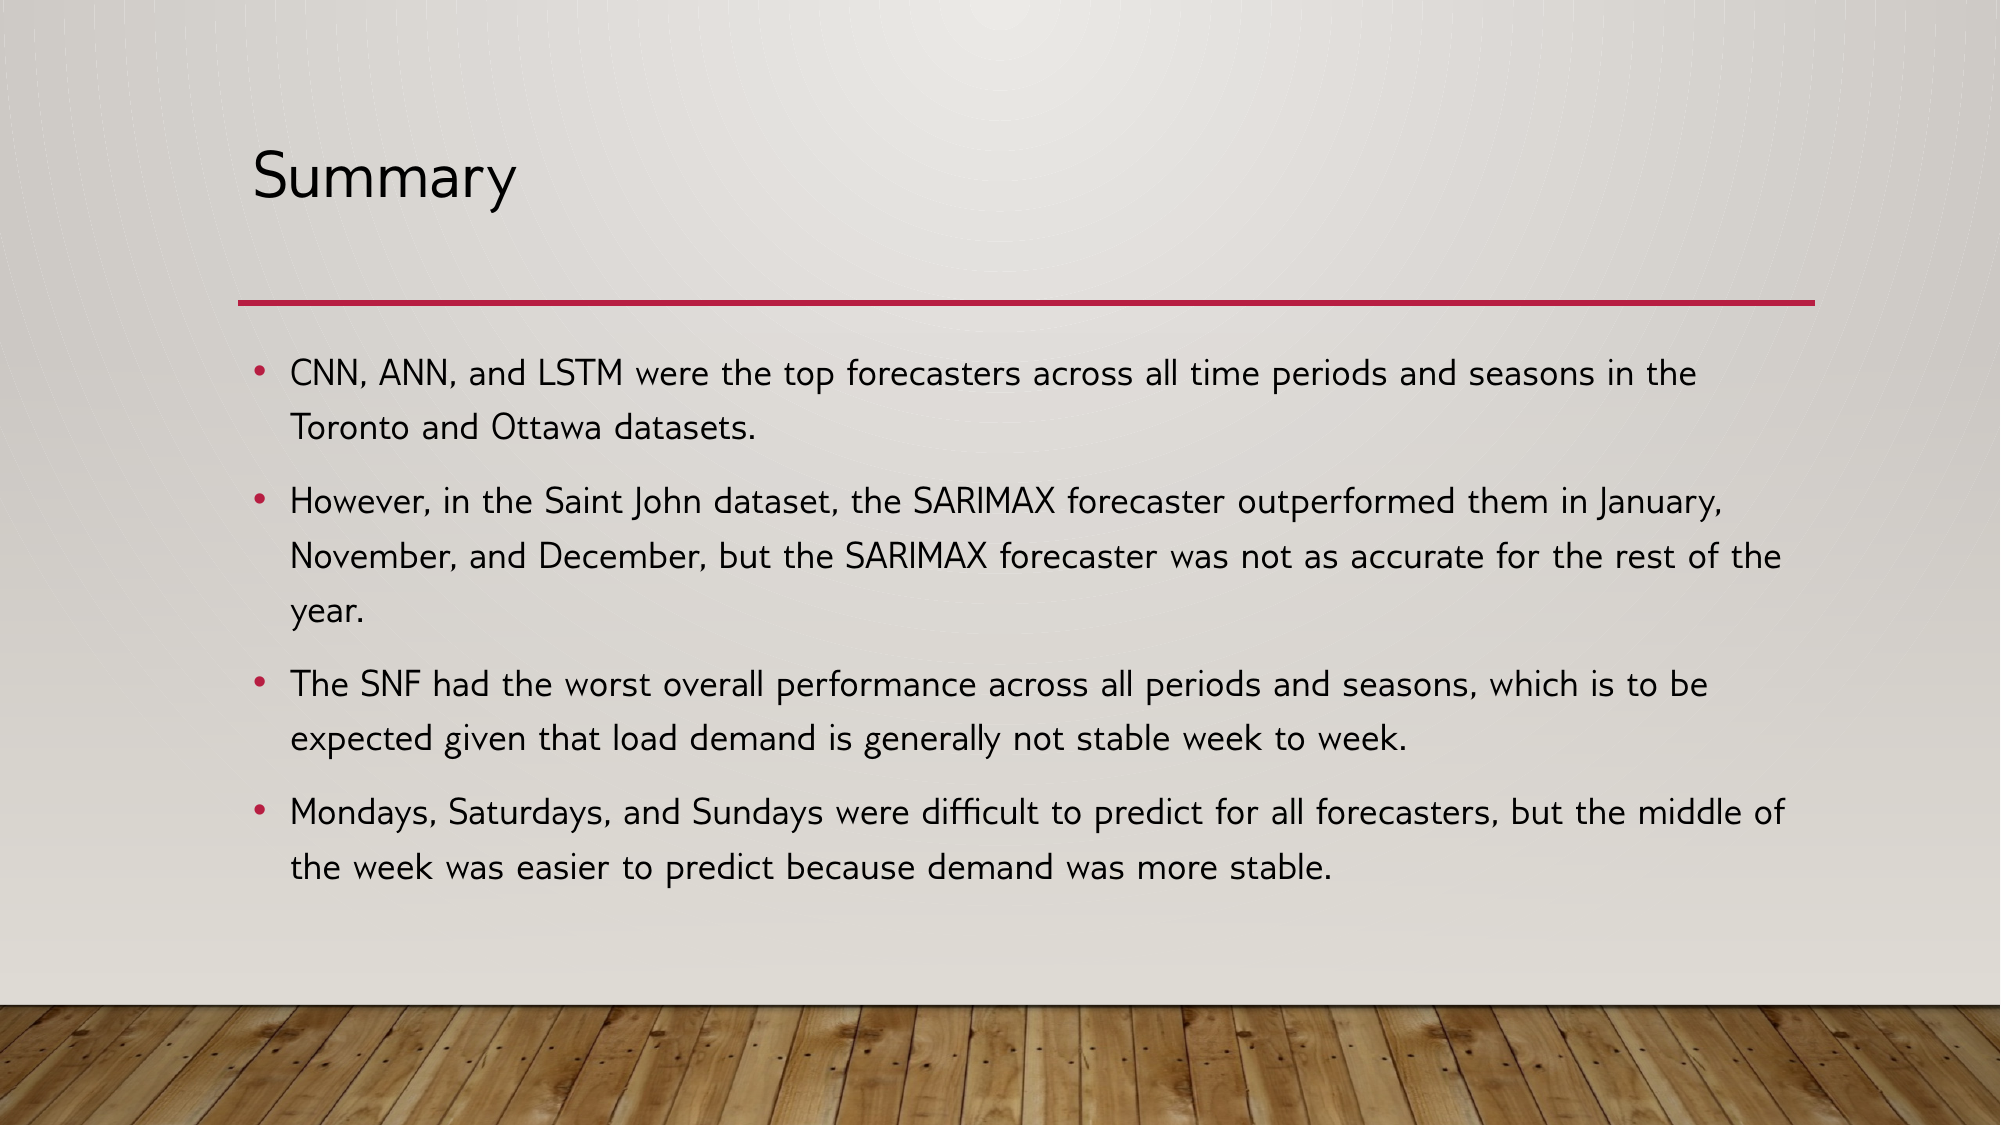

# Summary
CNN, ANN, and LSTM were the top forecasters across all time periods and seasons in the Toronto and Ottawa datasets.
However, in the Saint John dataset, the SARIMAX forecaster outperformed them in January, November, and December, but the SARIMAX forecaster was not as accurate for the rest of the year.
The SNF had the worst overall performance across all periods and seasons, which is to be expected given that load demand is generally not stable week to week.
Mondays, Saturdays, and Sundays were difficult to predict for all forecasters, but the middle of the week was easier to predict because demand was more stable.